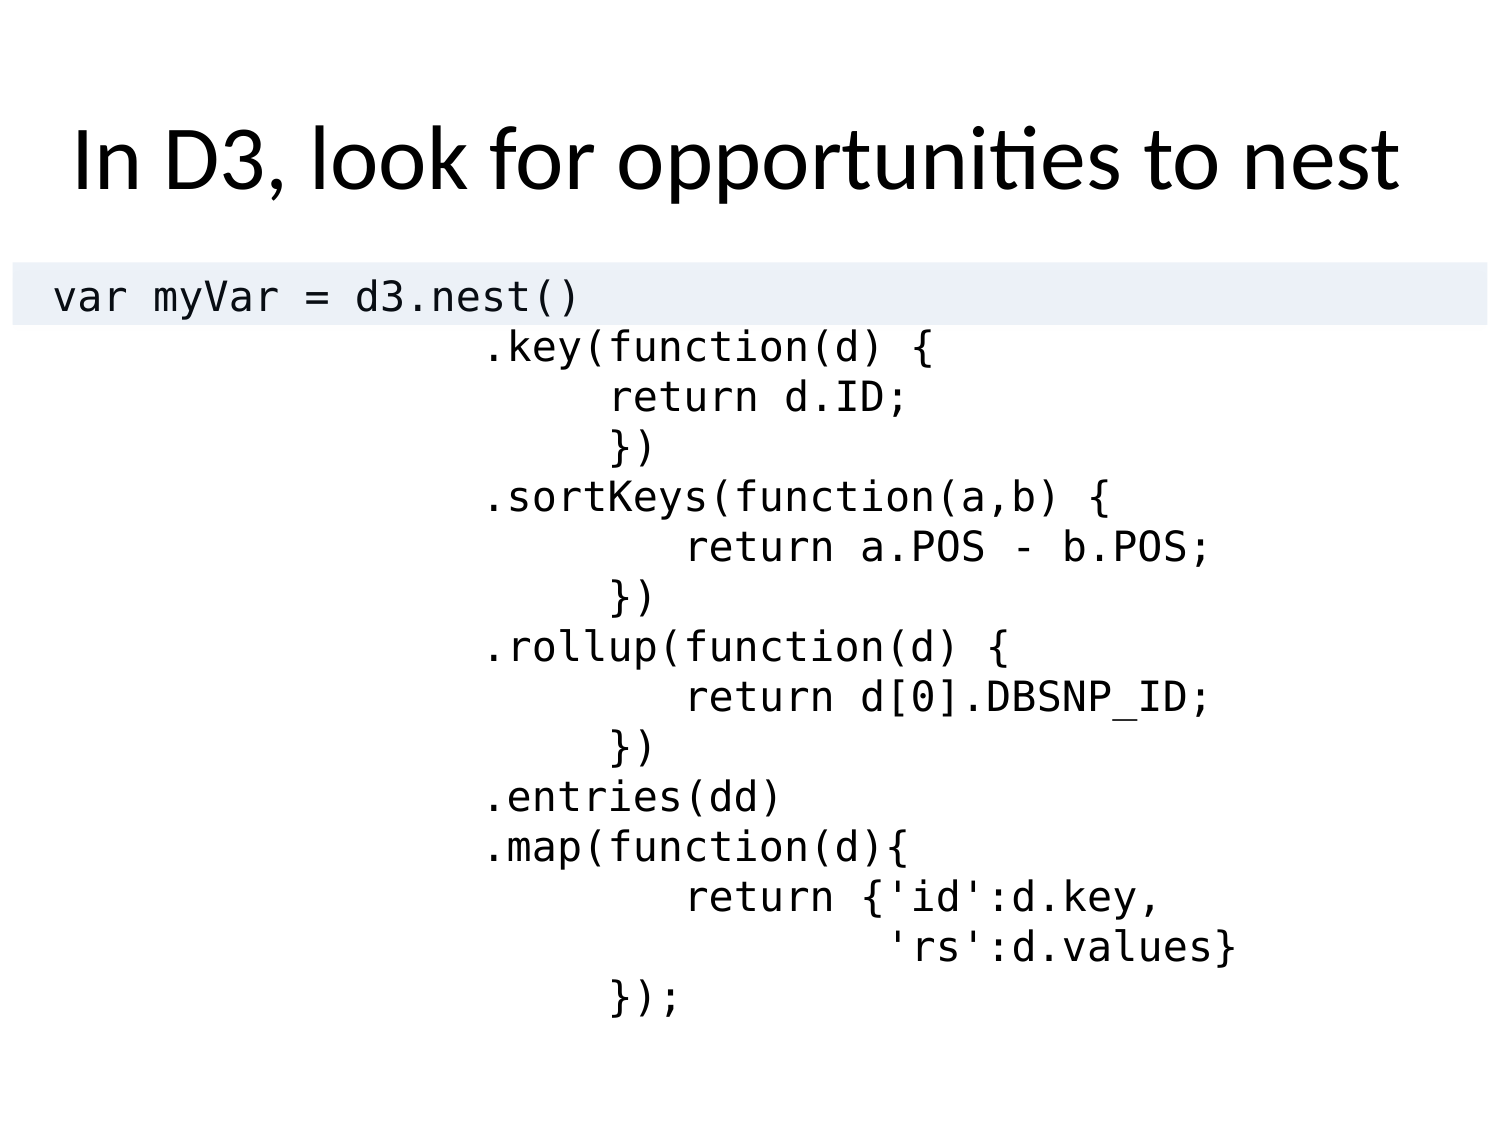

# In D3, look for opportunities to nest

var myVar = d3.nest()
                 .key(function(d) {
                      return d.ID;
                      })
                 .sortKeys(function(a,b) {
                         return a.POS - b.POS;
                      })
                 .rollup(function(d) {
                         return d[0].DBSNP_ID;
                      })
                 .entries(dd)
                 .map(function(d){
                         return {'id':d.key,
                                 'rs':d.values}
                      });